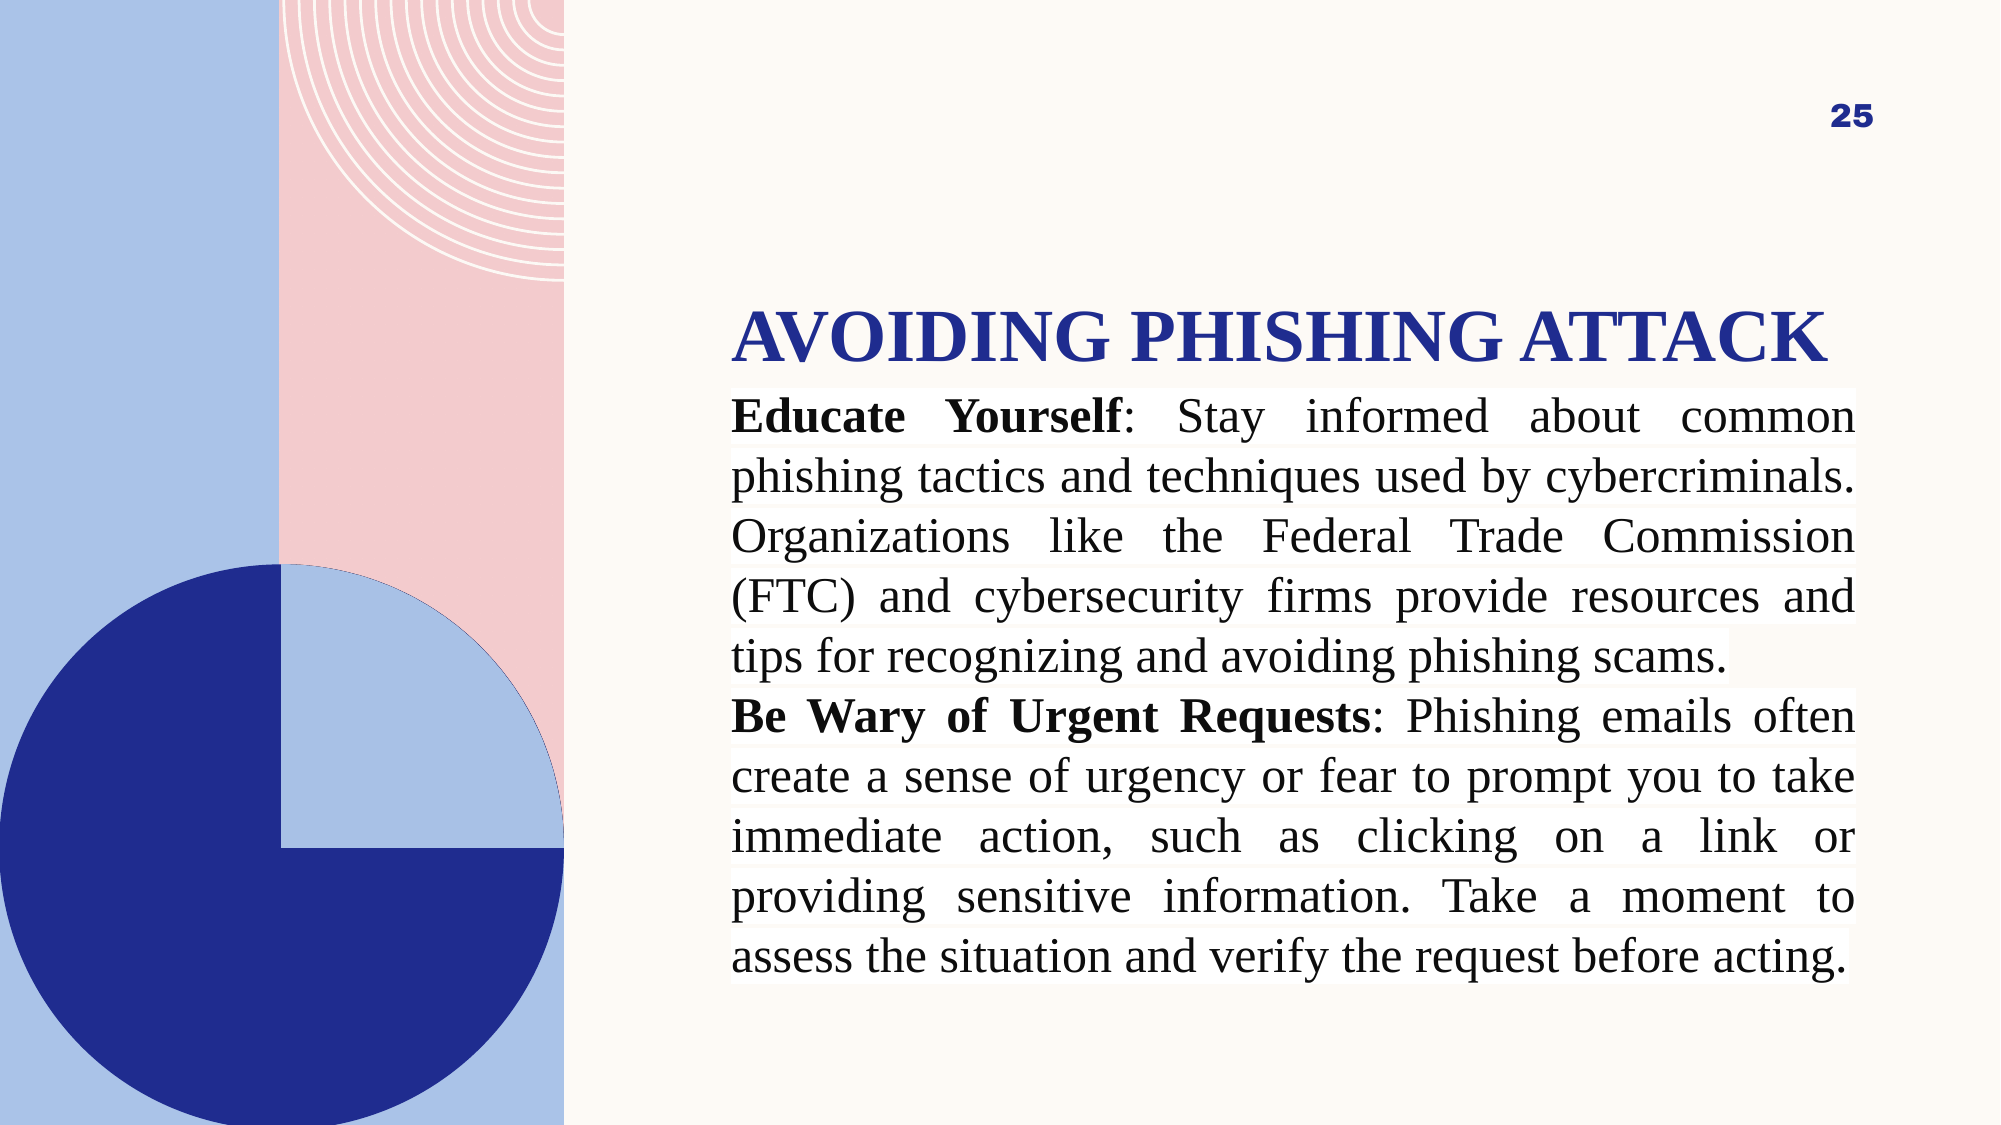

25
# AVOIDING PHISHING ATTACK
Educate Yourself: Stay informed about common phishing tactics and techniques used by cybercriminals. Organizations like the Federal Trade Commission (FTC) and cybersecurity firms provide resources and tips for recognizing and avoiding phishing scams.
Be Wary of Urgent Requests: Phishing emails often create a sense of urgency or fear to prompt you to take immediate action, such as clicking on a link or providing sensitive information. Take a moment to assess the situation and verify the request before acting.